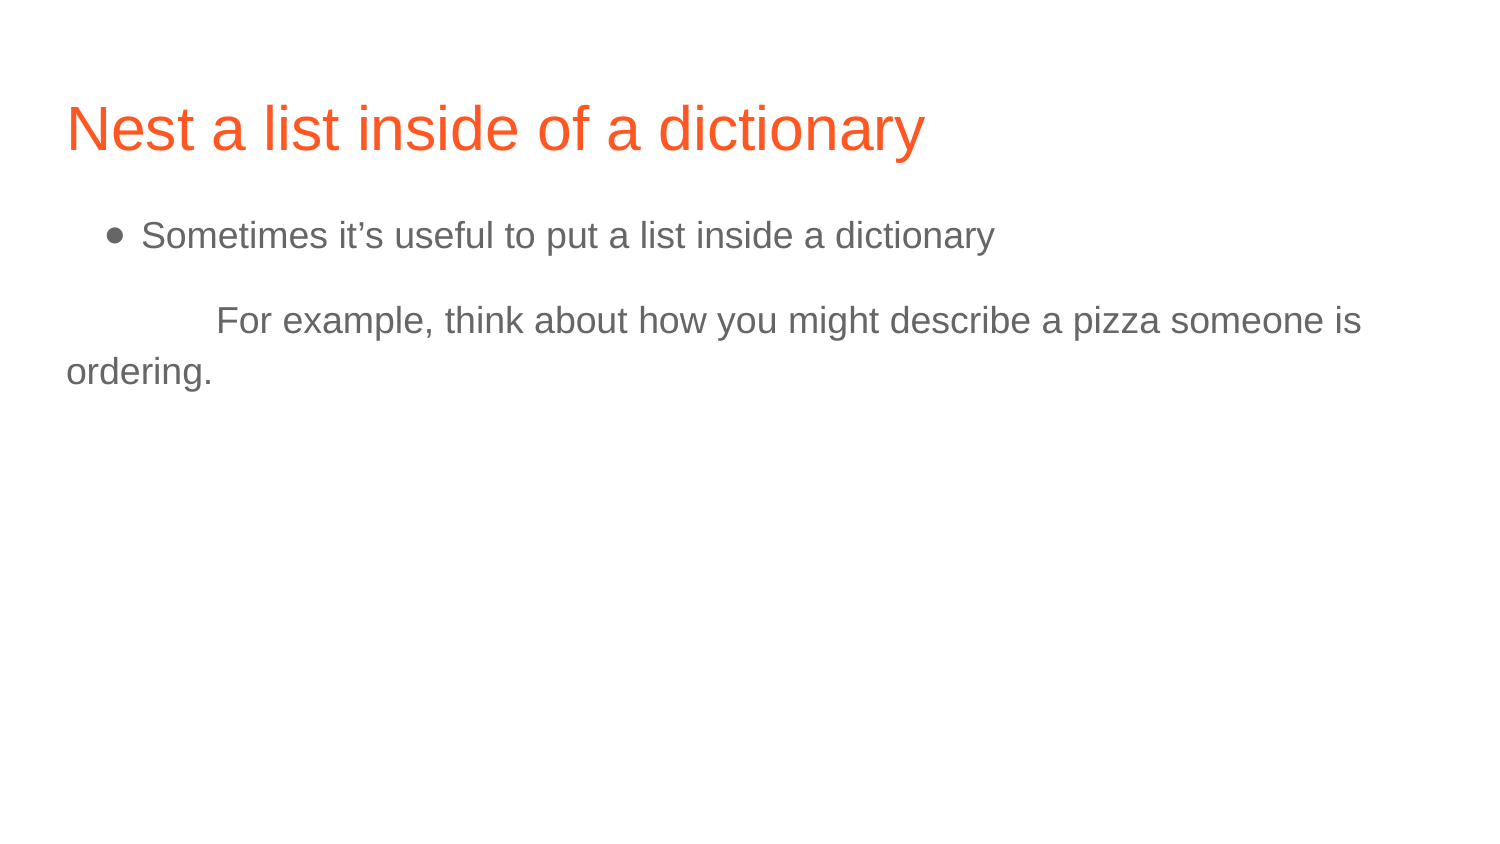

# Nest a list inside of a dictionary
Sometimes it’s useful to put a list inside a dictionary
	For example, think about how you might describe a pizza someone is ordering.